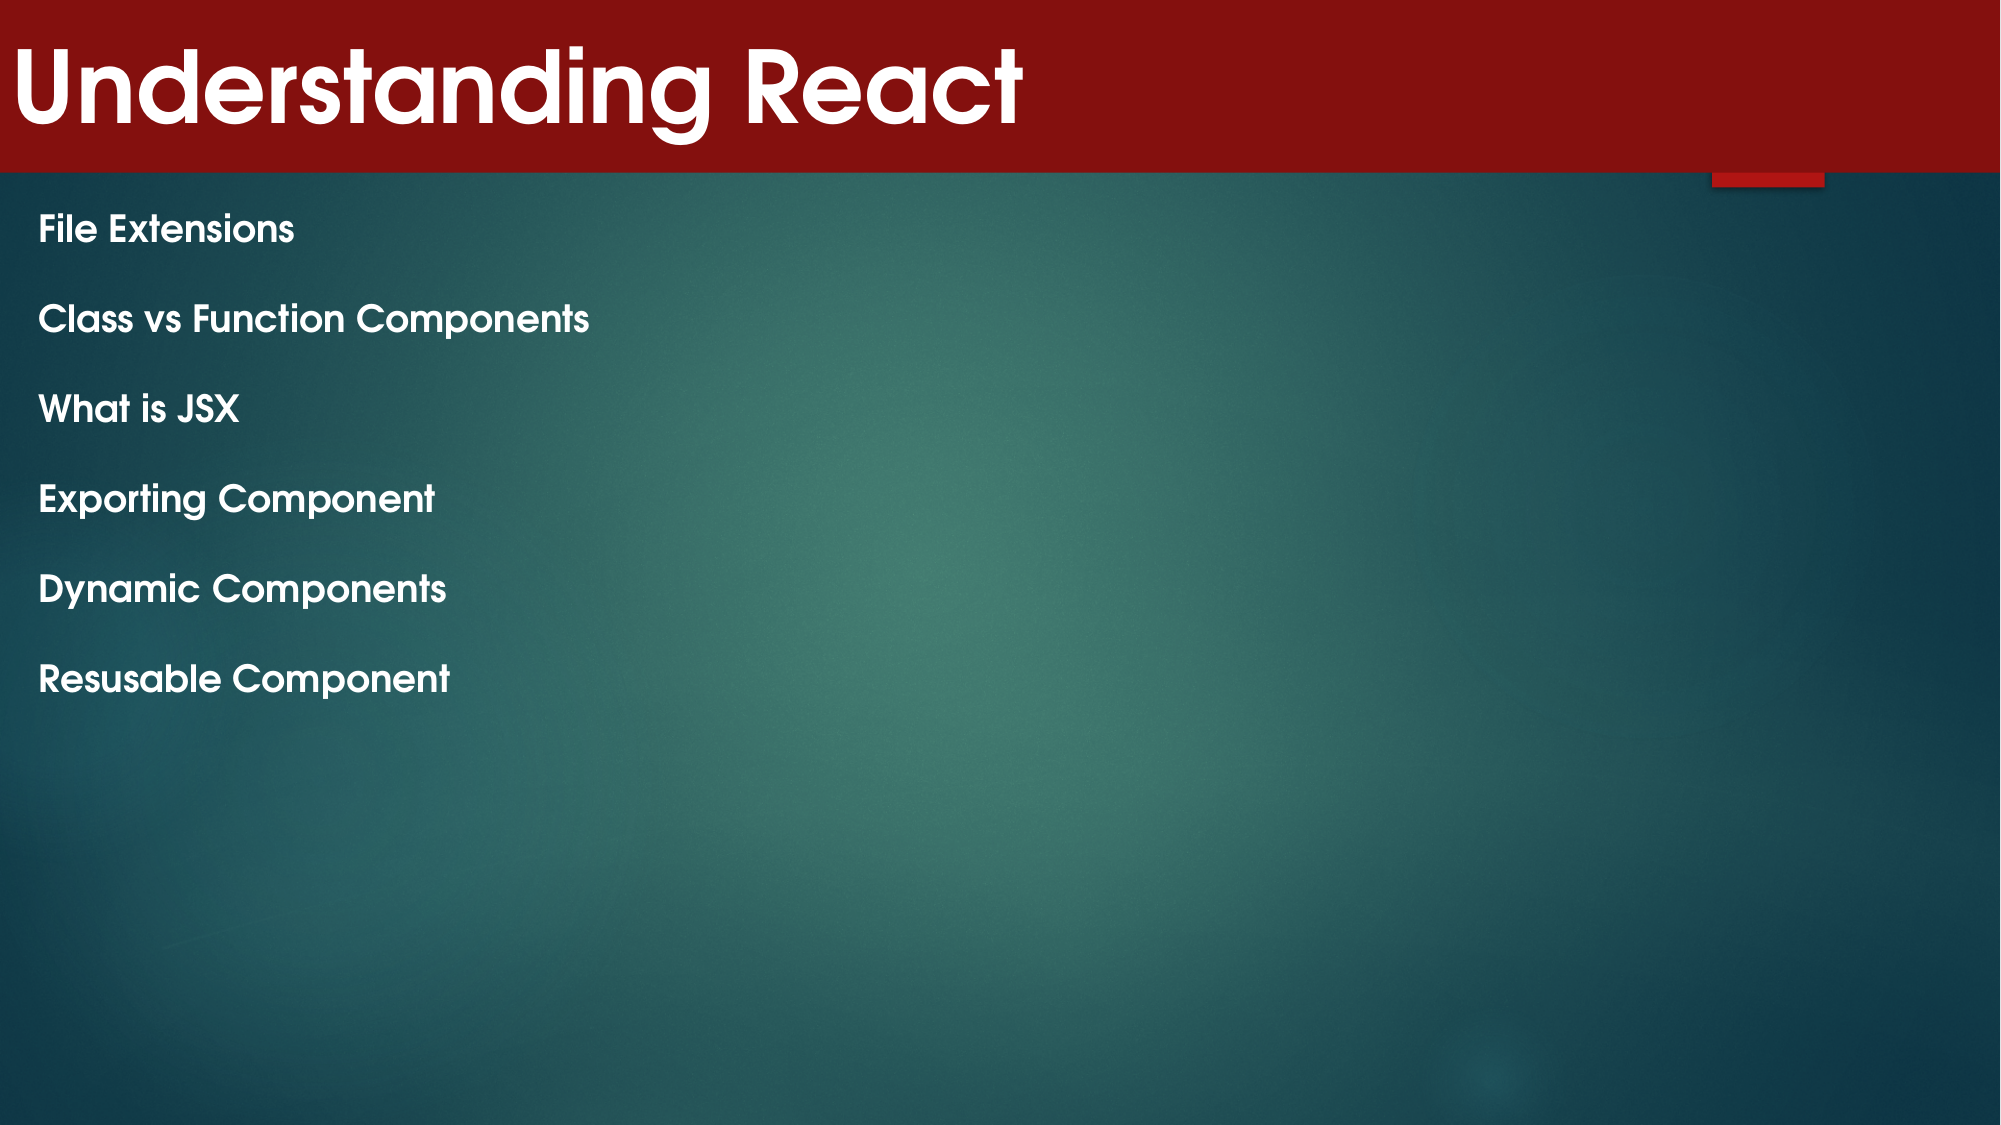

Understanding React
File Extensions

Class vs Function Components

What is JSX

Exporting Component

Dynamic Components

Resusable Component